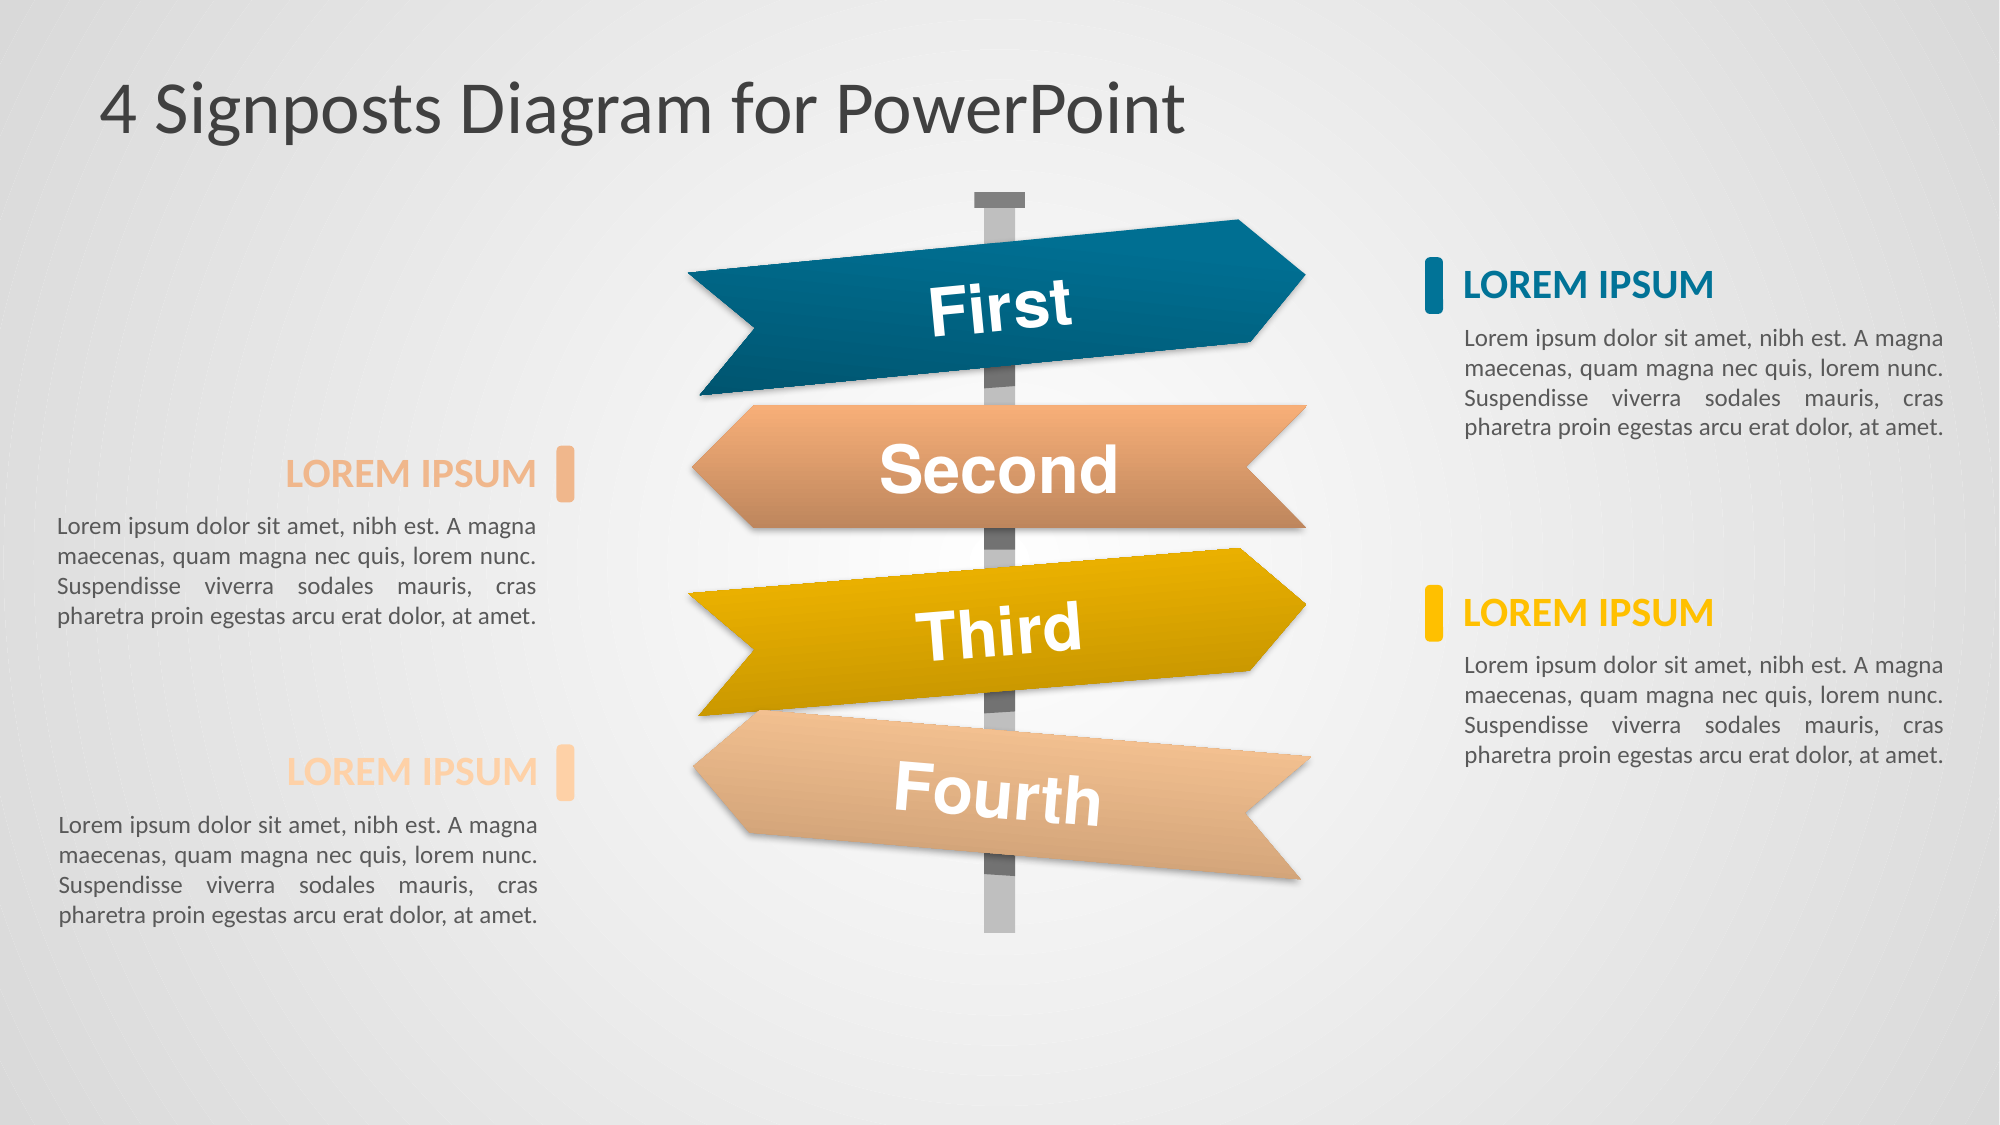

# 4 Signposts Diagram for PowerPoint

First
Lorem Ipsum
Lorem ipsum dolor sit amet, nibh est. A magna maecenas, quam magna nec quis, lorem nunc. Suspendisse viverra sodales mauris, cras pharetra proin egestas arcu erat dolor, at amet.

Second

Lorem Ipsum
Lorem ipsum dolor sit amet, nibh est. A magna maecenas, quam magna nec quis, lorem nunc. Suspendisse viverra sodales mauris, cras pharetra proin egestas arcu erat dolor, at amet.

Third
Lorem Ipsum
Lorem ipsum dolor sit amet, nibh est. A magna maecenas, quam magna nec quis, lorem nunc. Suspendisse viverra sodales mauris, cras pharetra proin egestas arcu erat dolor, at amet.

Fourth
Lorem Ipsum
Lorem ipsum dolor sit amet, nibh est. A magna maecenas, quam magna nec quis, lorem nunc. Suspendisse viverra sodales mauris, cras pharetra proin egestas arcu erat dolor, at amet.